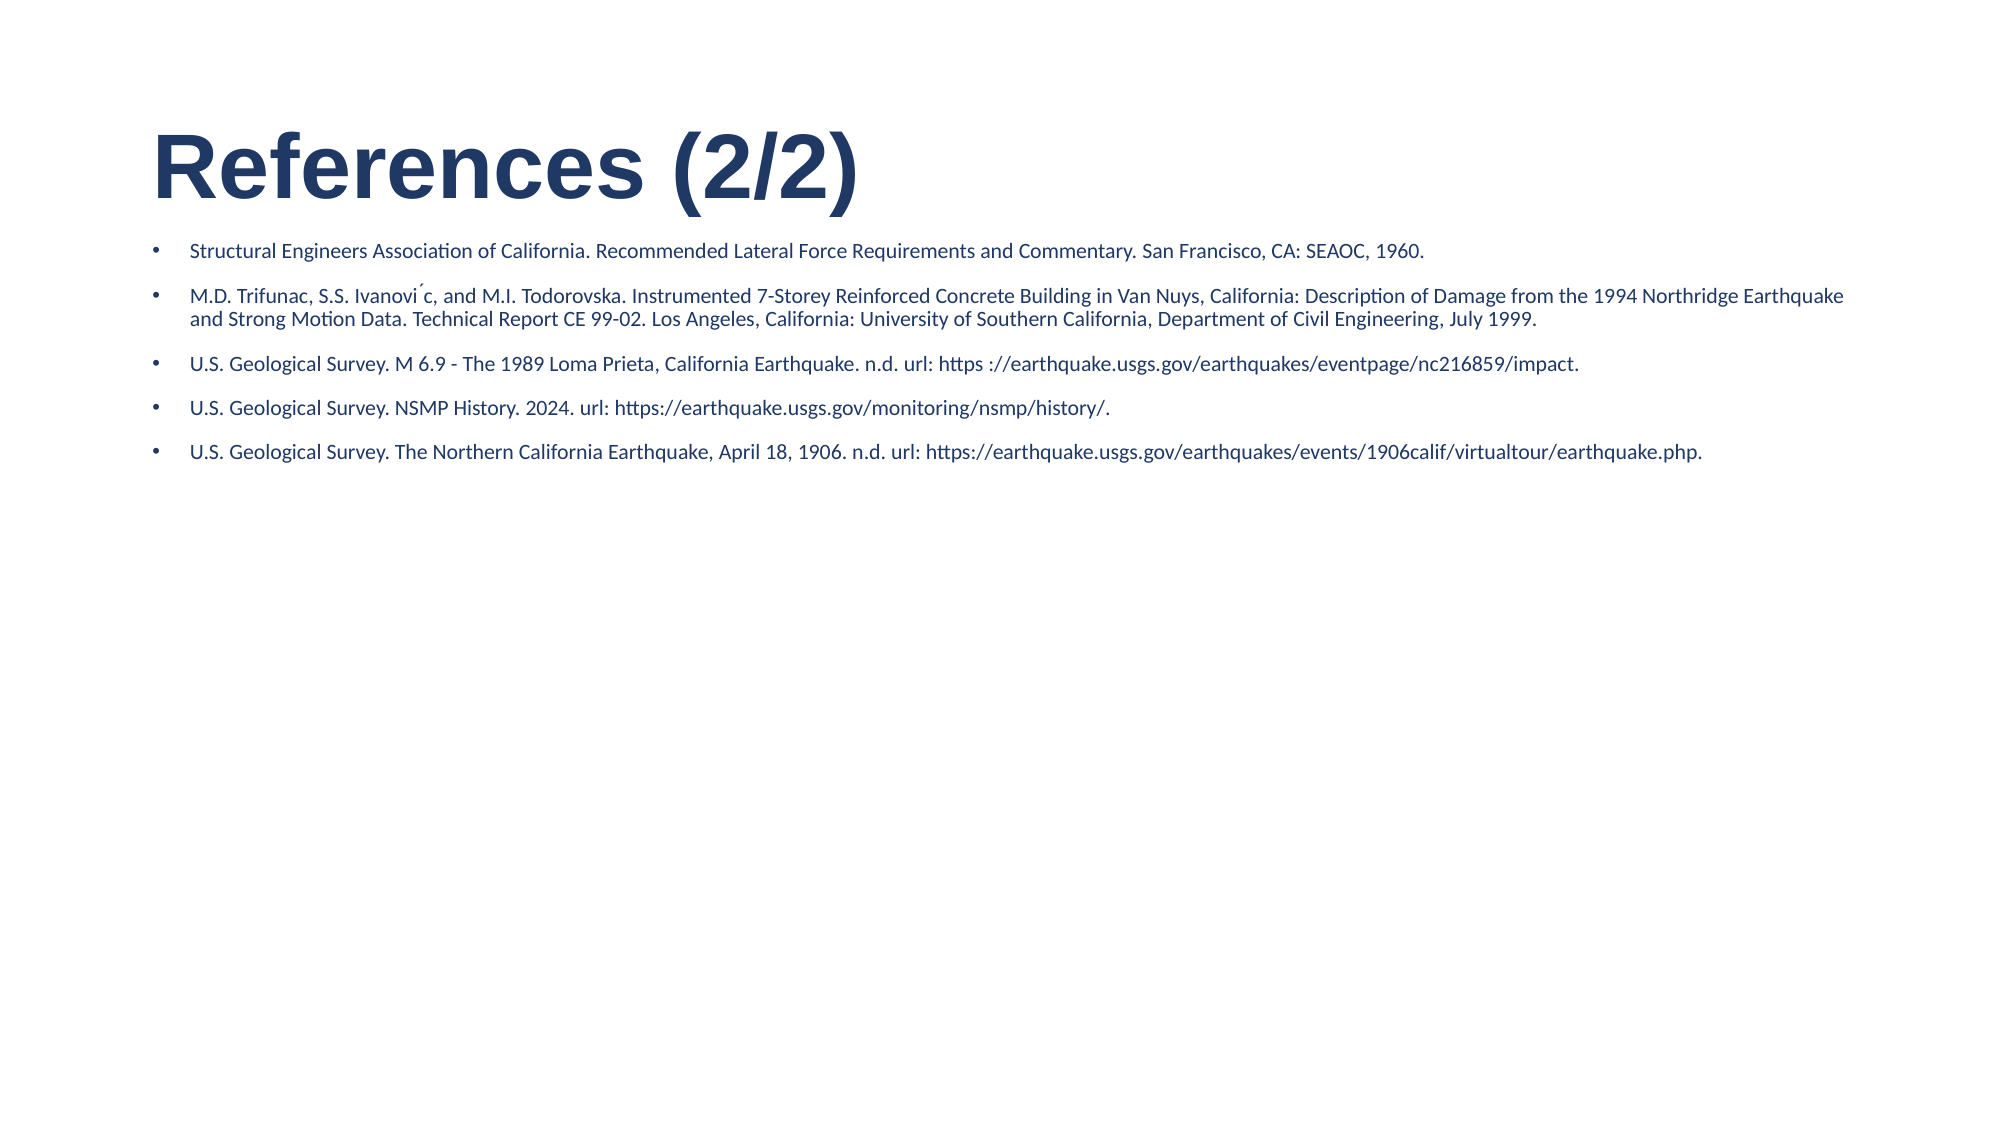

# References (2/2)
Structural Engineers Association of California. Recommended Lateral Force Requirements and Commentary. San Francisco, CA: SEAOC, 1960.
M.D. Trifunac, S.S. Ivanovi ́c, and M.I. Todorovska. Instrumented 7-Storey Reinforced Concrete Building in Van Nuys, California: Description of Damage from the 1994 Northridge Earthquake and Strong Motion Data. Technical Report CE 99-02. Los Angeles, California: University of Southern California, Department of Civil Engineering, July 1999.
U.S. Geological Survey. M 6.9 - The 1989 Loma Prieta, California Earthquake. n.d. url: https ://earthquake.usgs.gov/earthquakes/eventpage/nc216859/impact.
U.S. Geological Survey. NSMP History. 2024. url: https://earthquake.usgs.gov/monitoring/nsmp/history/.
U.S. Geological Survey. The Northern California Earthquake, April 18, 1906. n.d. url: https://earthquake.usgs.gov/earthquakes/events/1906calif/virtualtour/earthquake.php.